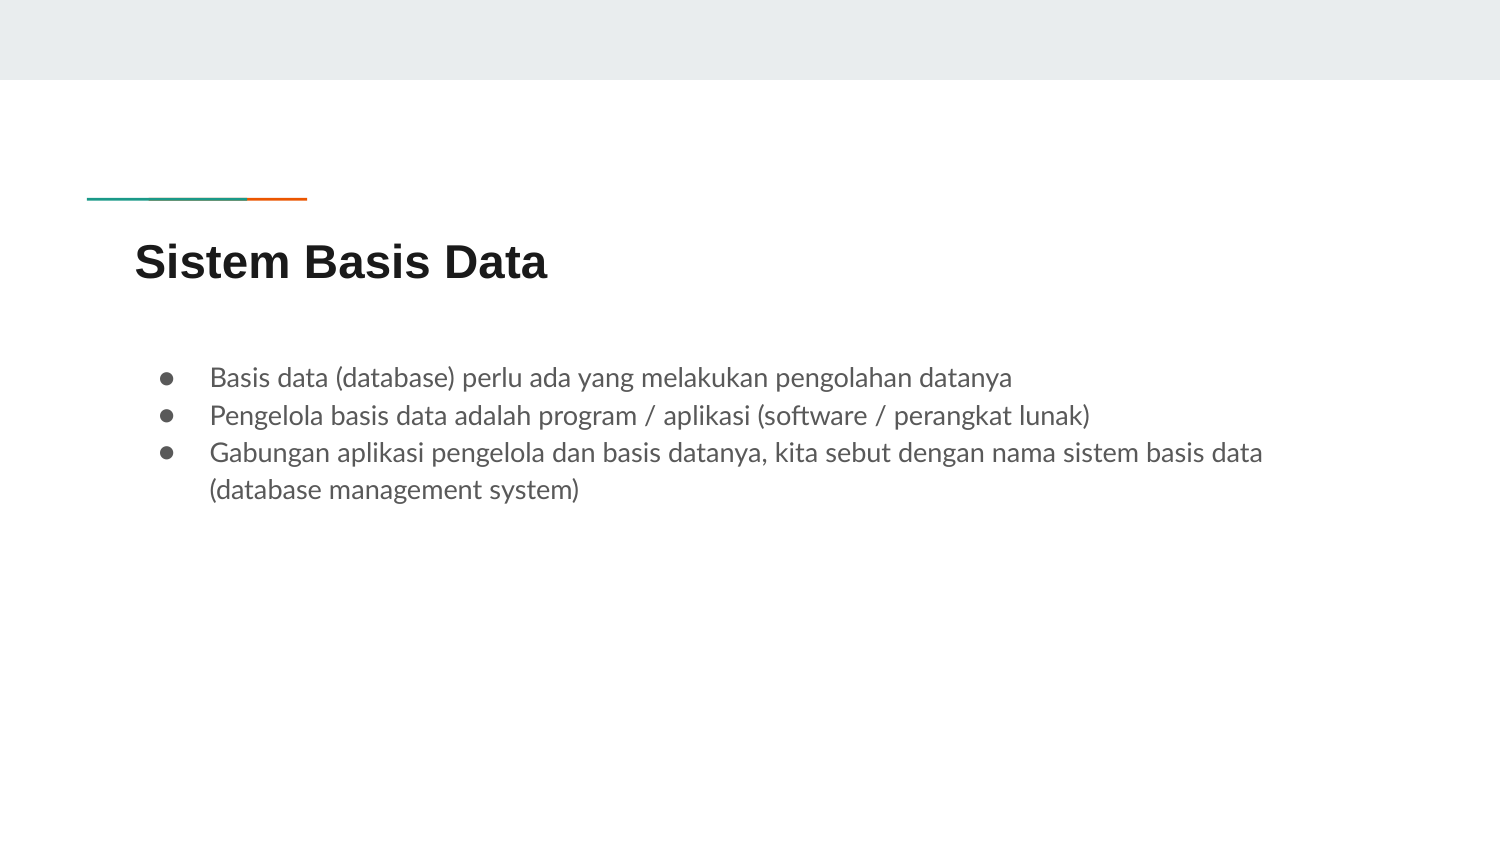

# Sistem Basis Data
Basis data (database) perlu ada yang melakukan pengolahan datanya
Pengelola basis data adalah program / aplikasi (software / perangkat lunak)
Gabungan aplikasi pengelola dan basis datanya, kita sebut dengan nama sistem basis data (database management system)